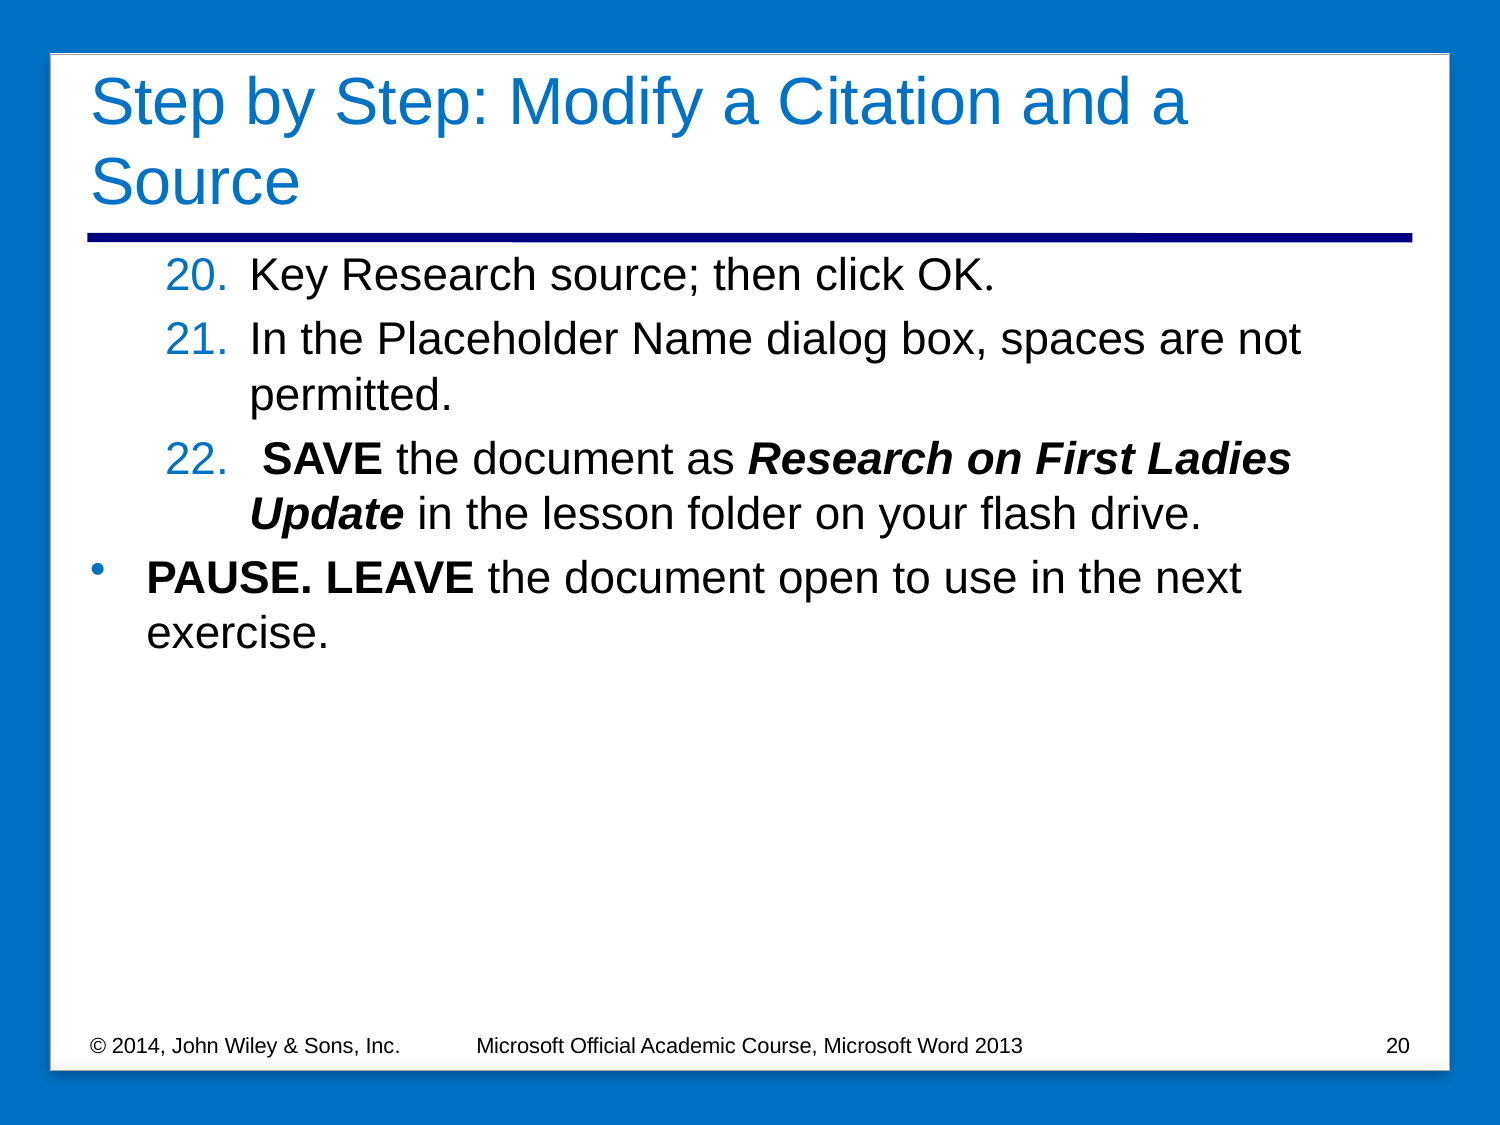

# Step by Step: Modify a Citation and a Source
Key Research source; then click OK.
In the Placeholder Name dialog box, spaces are not permitted.
 SAVE the document as Research on First Ladies Update in the lesson folder on your flash drive.
PAUSE. LEAVE the document open to use in the next exercise.
© 2014, John Wiley & Sons, Inc.
Microsoft Official Academic Course, Microsoft Word 2013
20